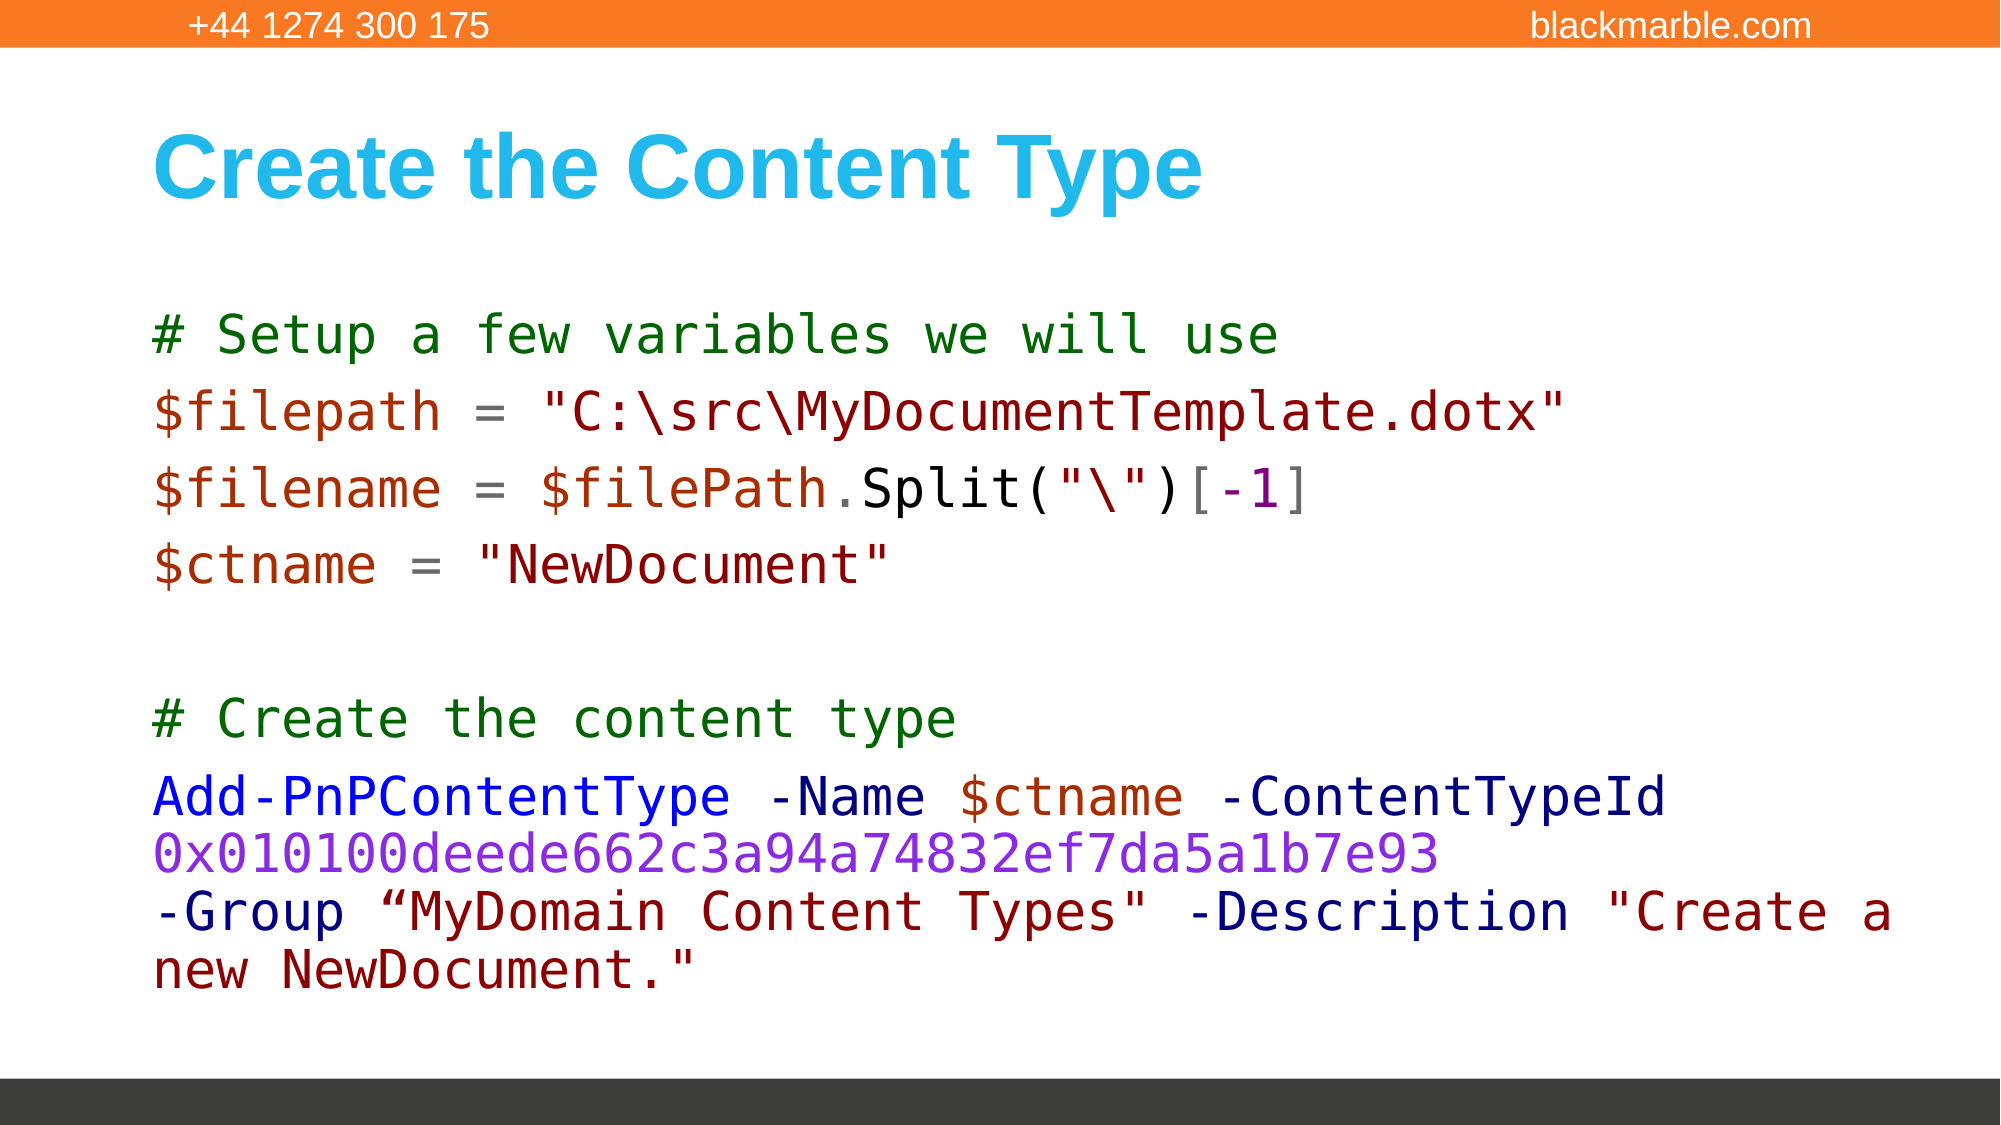

# Create the Content Type
# Setup a few variables we will use
$filepath = "C:\src\MyDocumentTemplate.dotx"
$filename = $filePath.Split("\")[-1]
$ctname = "NewDocument"

# Create the content type
Add-PnPContentType -Name $ctname -ContentTypeId 0x010100deede662c3a94a74832ef7da5a1b7e93
-Group “MyDomain Content Types" -Description "Create a new NewDocument."